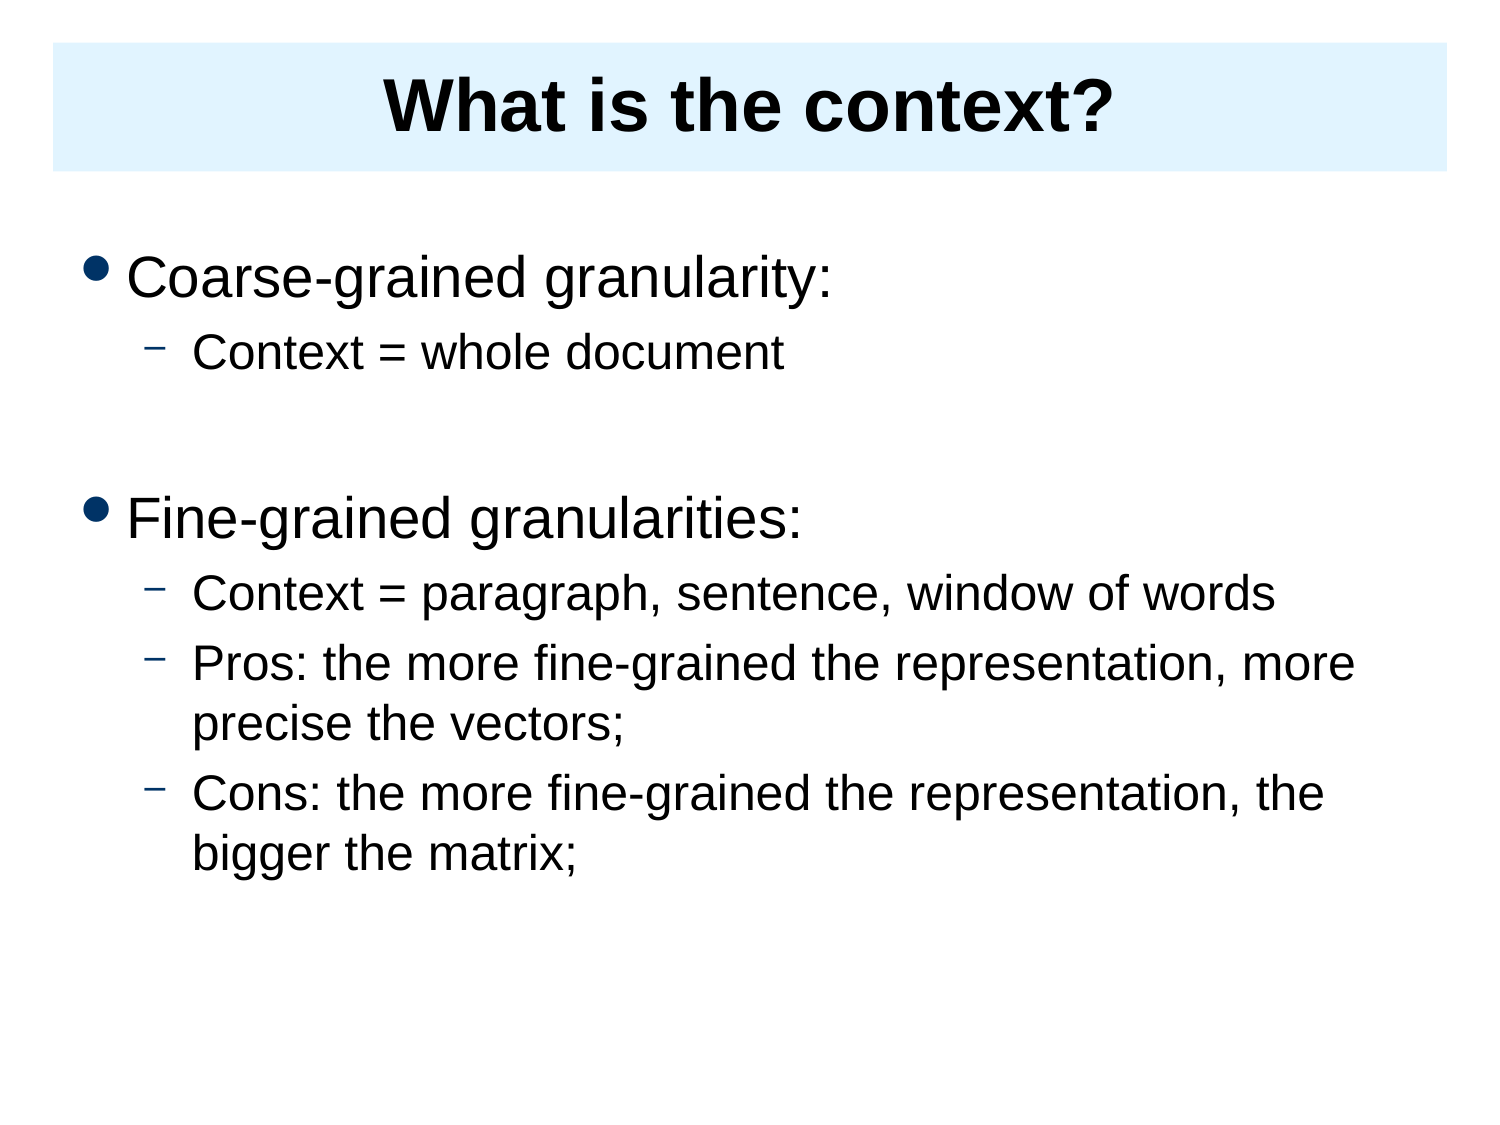

# What is the context?
Coarse-grained granularity:
Context = whole document

Fine-grained granularities:
Context = paragraph, sentence, window of words
Pros: the more fine-grained the representation, more precise the vectors;
Cons: the more fine-grained the representation, the bigger the matrix;